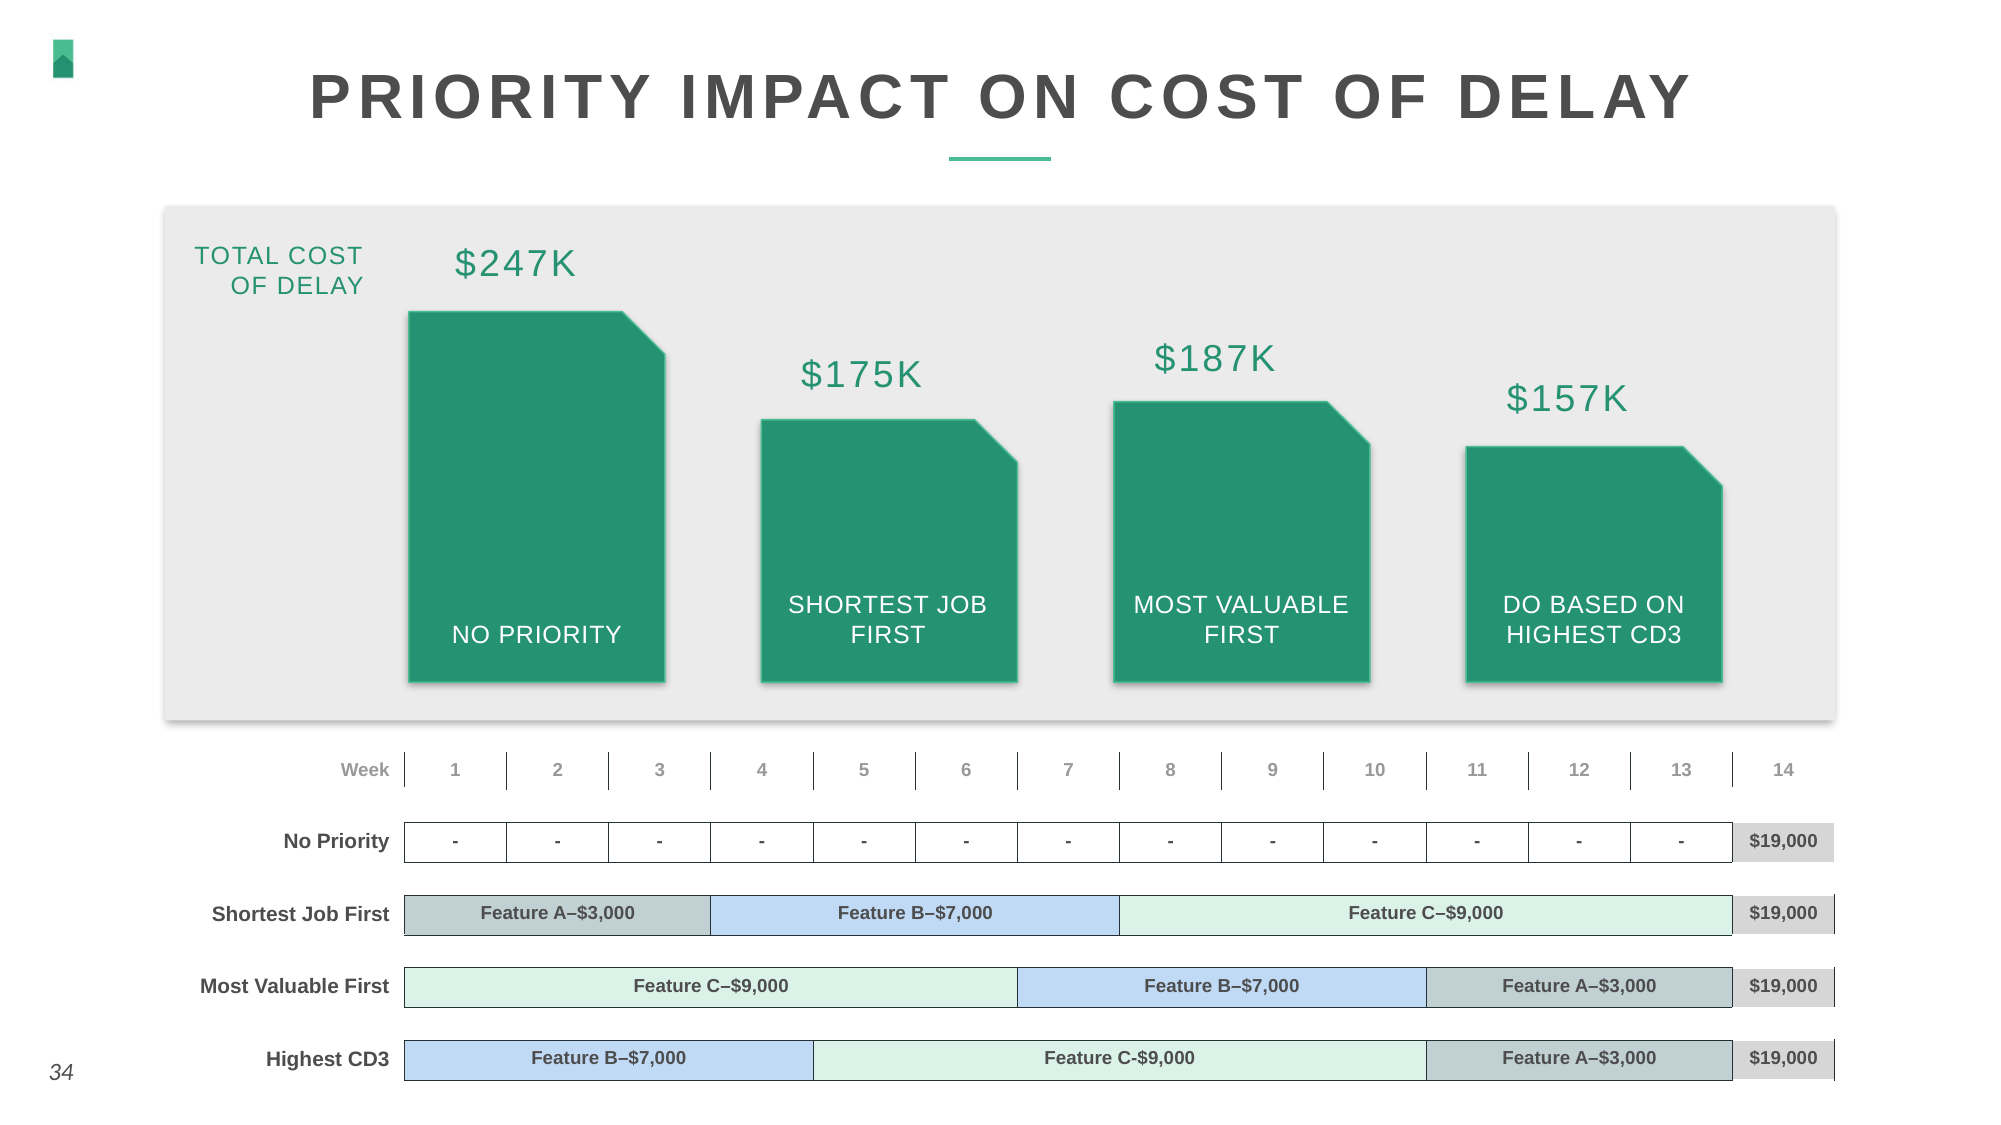

# Priority Impact on Cost of Delay

TOTAL COST OF DELAY
$247K

$187K
$175K
$157K

SHORTEST JOB FIRST
MOST VALUABLE FIRST
DO BASED ON HIGHEST CD3
NO PRIORITY
| Week | 1 | 2 | 3 | 4 | 5 | 6 | 7 | 8 | 9 | 10 | 11 | 12 | 13 | 14 |
| --- | --- | --- | --- | --- | --- | --- | --- | --- | --- | --- | --- | --- | --- | --- |
|  |  |  |  |  |  |  |  |  |  |  |  |  |  |  |
| No Priority | - | - | - | - | - | - | - | - | - | - | - | - | - | $19,000 |
|  |  |  |  |  |  |  |  |  |  |  |  |  |  |  |
| Shortest Job First | Feature A–$3,000 |  |  | Feature B–$7,000 |  |  |  | Feature C–$9,000 |  |  |  |  |  | $19,000 |
|  |  |  |  |  |  |  |  |  |  |  |  |  |  |  |
| Most Valuable First | Feature C–$9,000 |  |  |  |  |  | Feature B–$7,000 |  |  |  | Feature A–$3,000 |  |  | $19,000 |
|  |  |  |  |  |  |  |  |  |  |  |  |  |  |  |
| Highest CD3 | Feature B–$7,000 |  |  |  | Feature C-$9,000 |  |  |  |  |  | Feature A–$3,000 |  |  | $19,000 |
34